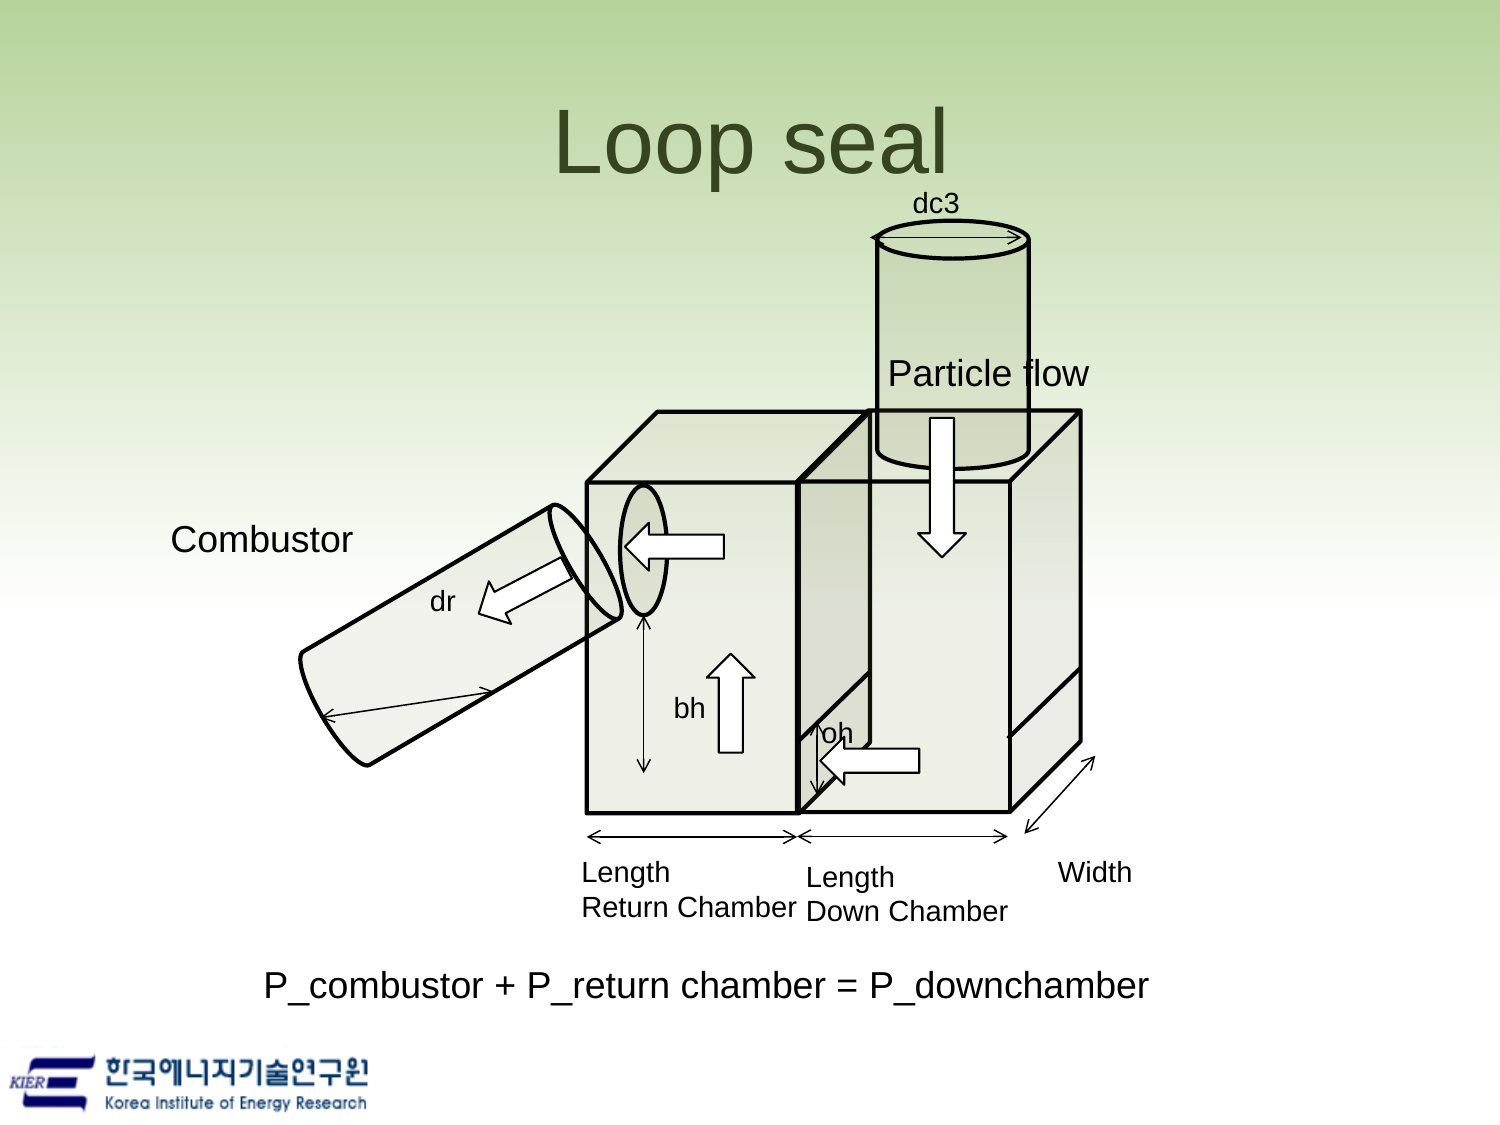

# Loop seal
dc3

Particle flow

Combustor

dr

bh
oh

Length
Return Chamber
Width
Length
Down Chamber
P_combustor + P_return chamber = P_downchamber